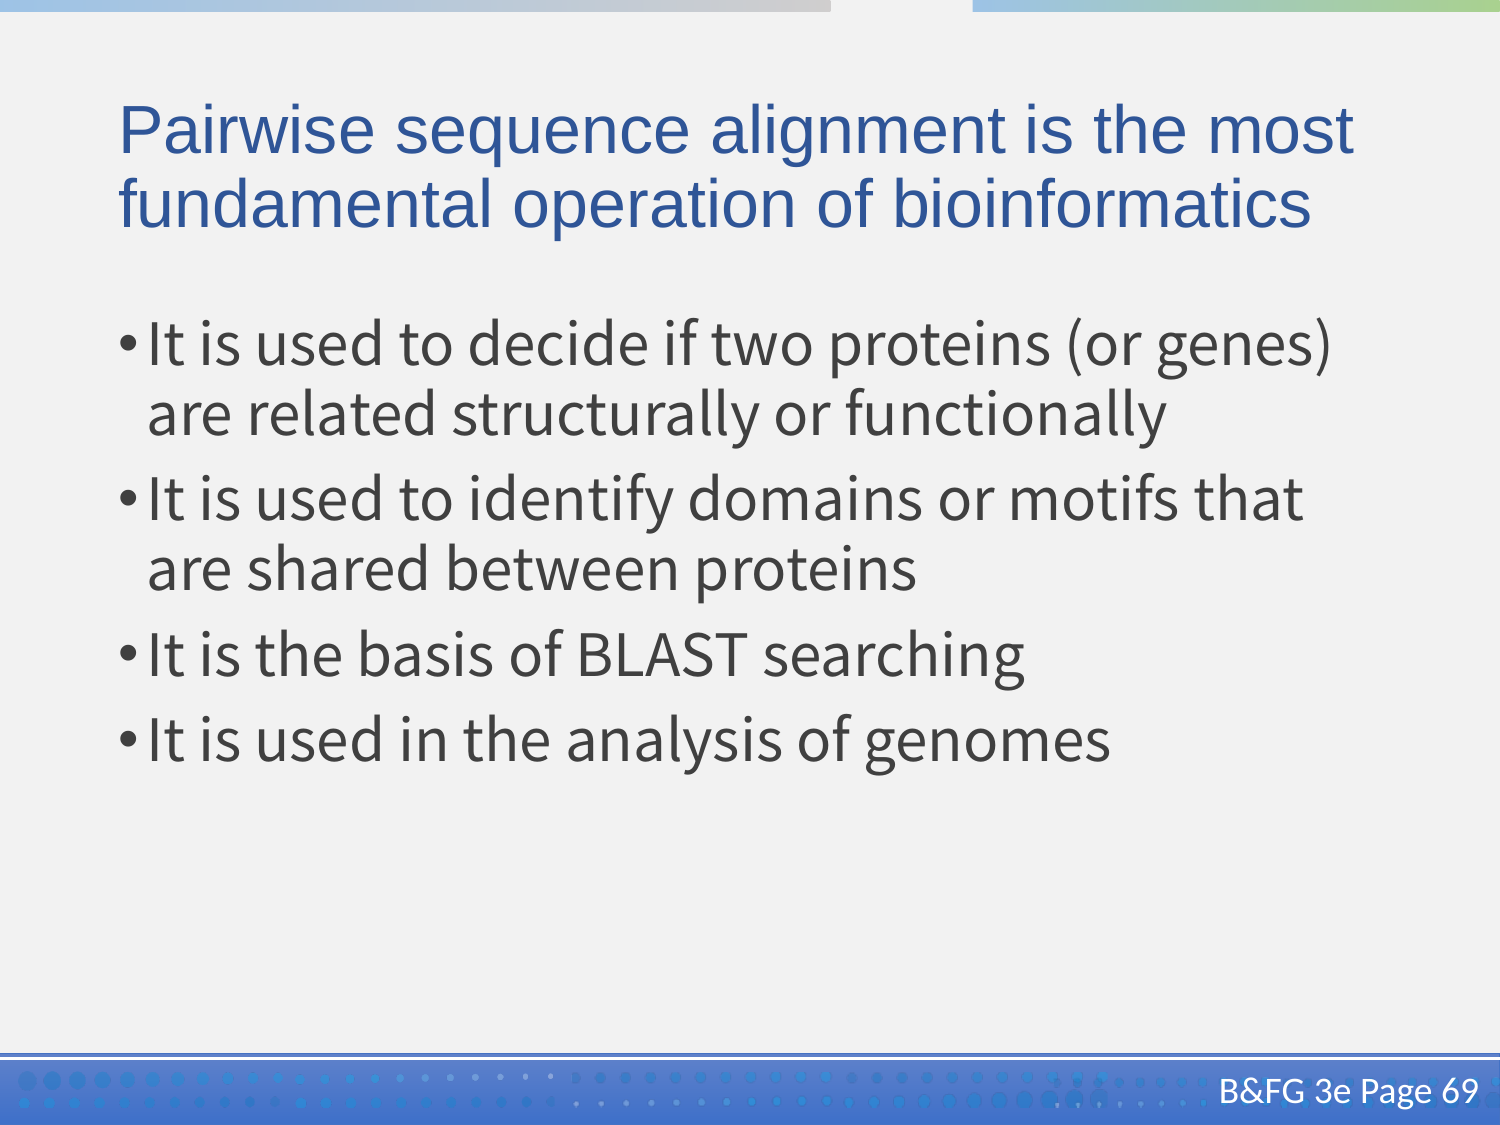

# Pairwise sequence alignment is the most fundamental operation of bioinformatics
It is used to decide if two proteins (or genes) are related structurally or functionally
It is used to identify domains or motifs that are shared between proteins
It is the basis of BLAST searching
It is used in the analysis of genomes
B&FG 3e Page 69